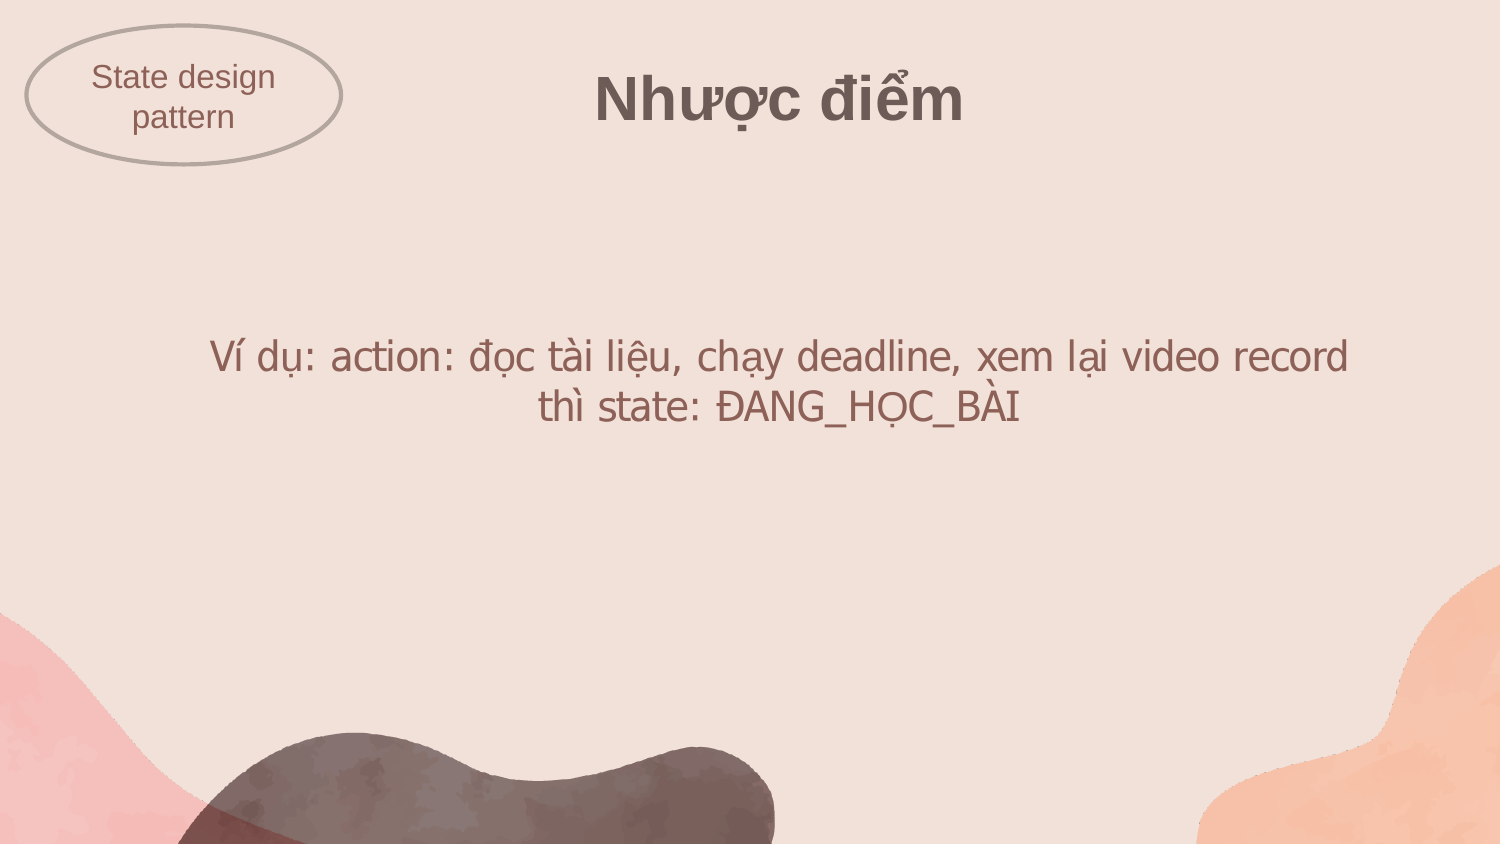

State design pattern
# Nhược điểm
Ví dụ: action: đọc tài liệu, chạy deadline, xem lại video record thì state: ĐANG_HỌC_BÀI